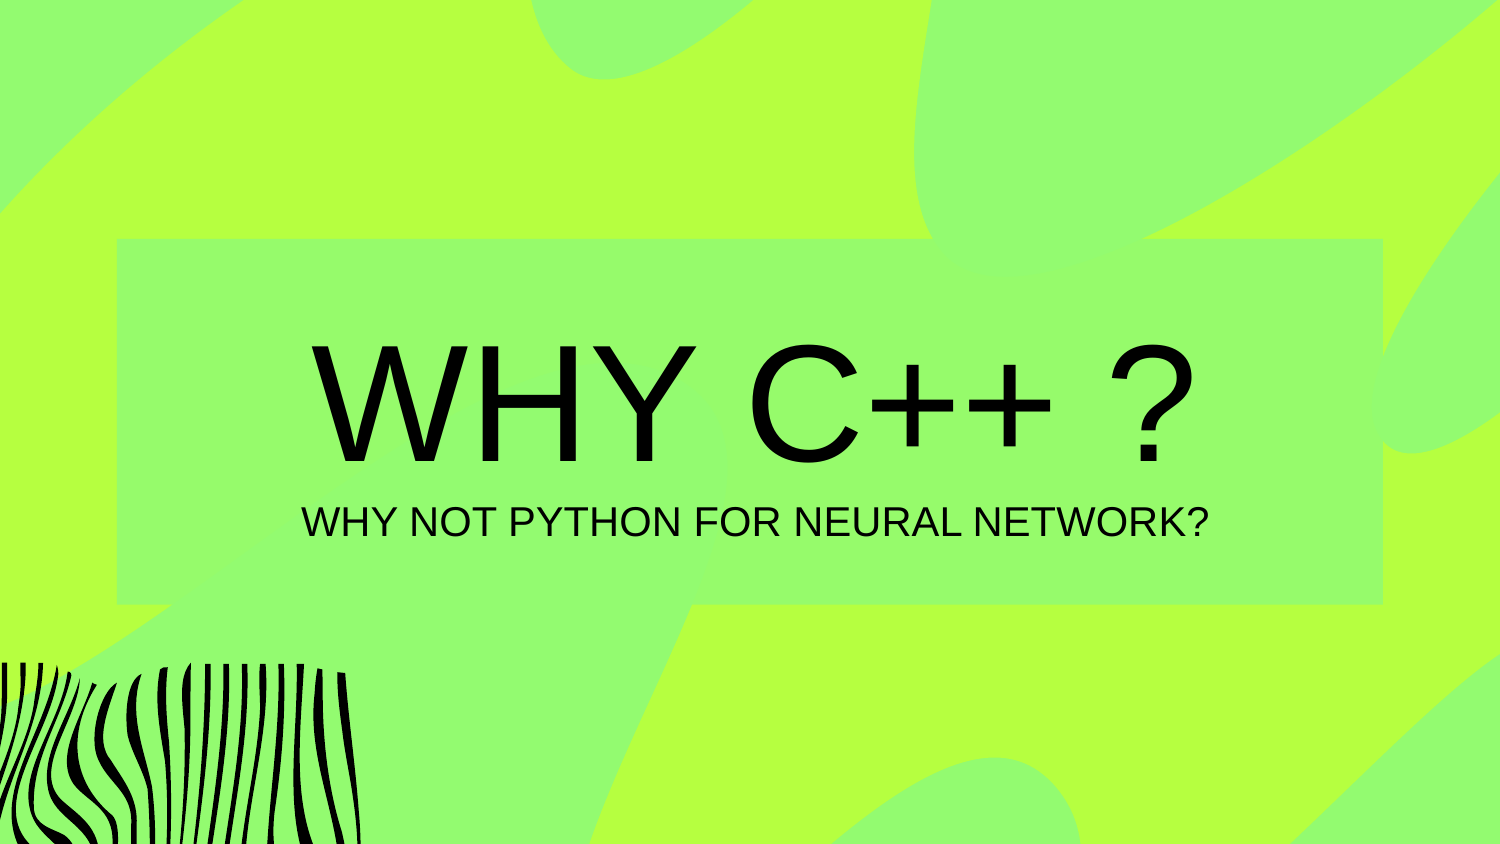

# WHY C++ ? WHY NOT PYTHON FOR NEURAL NETWORK?